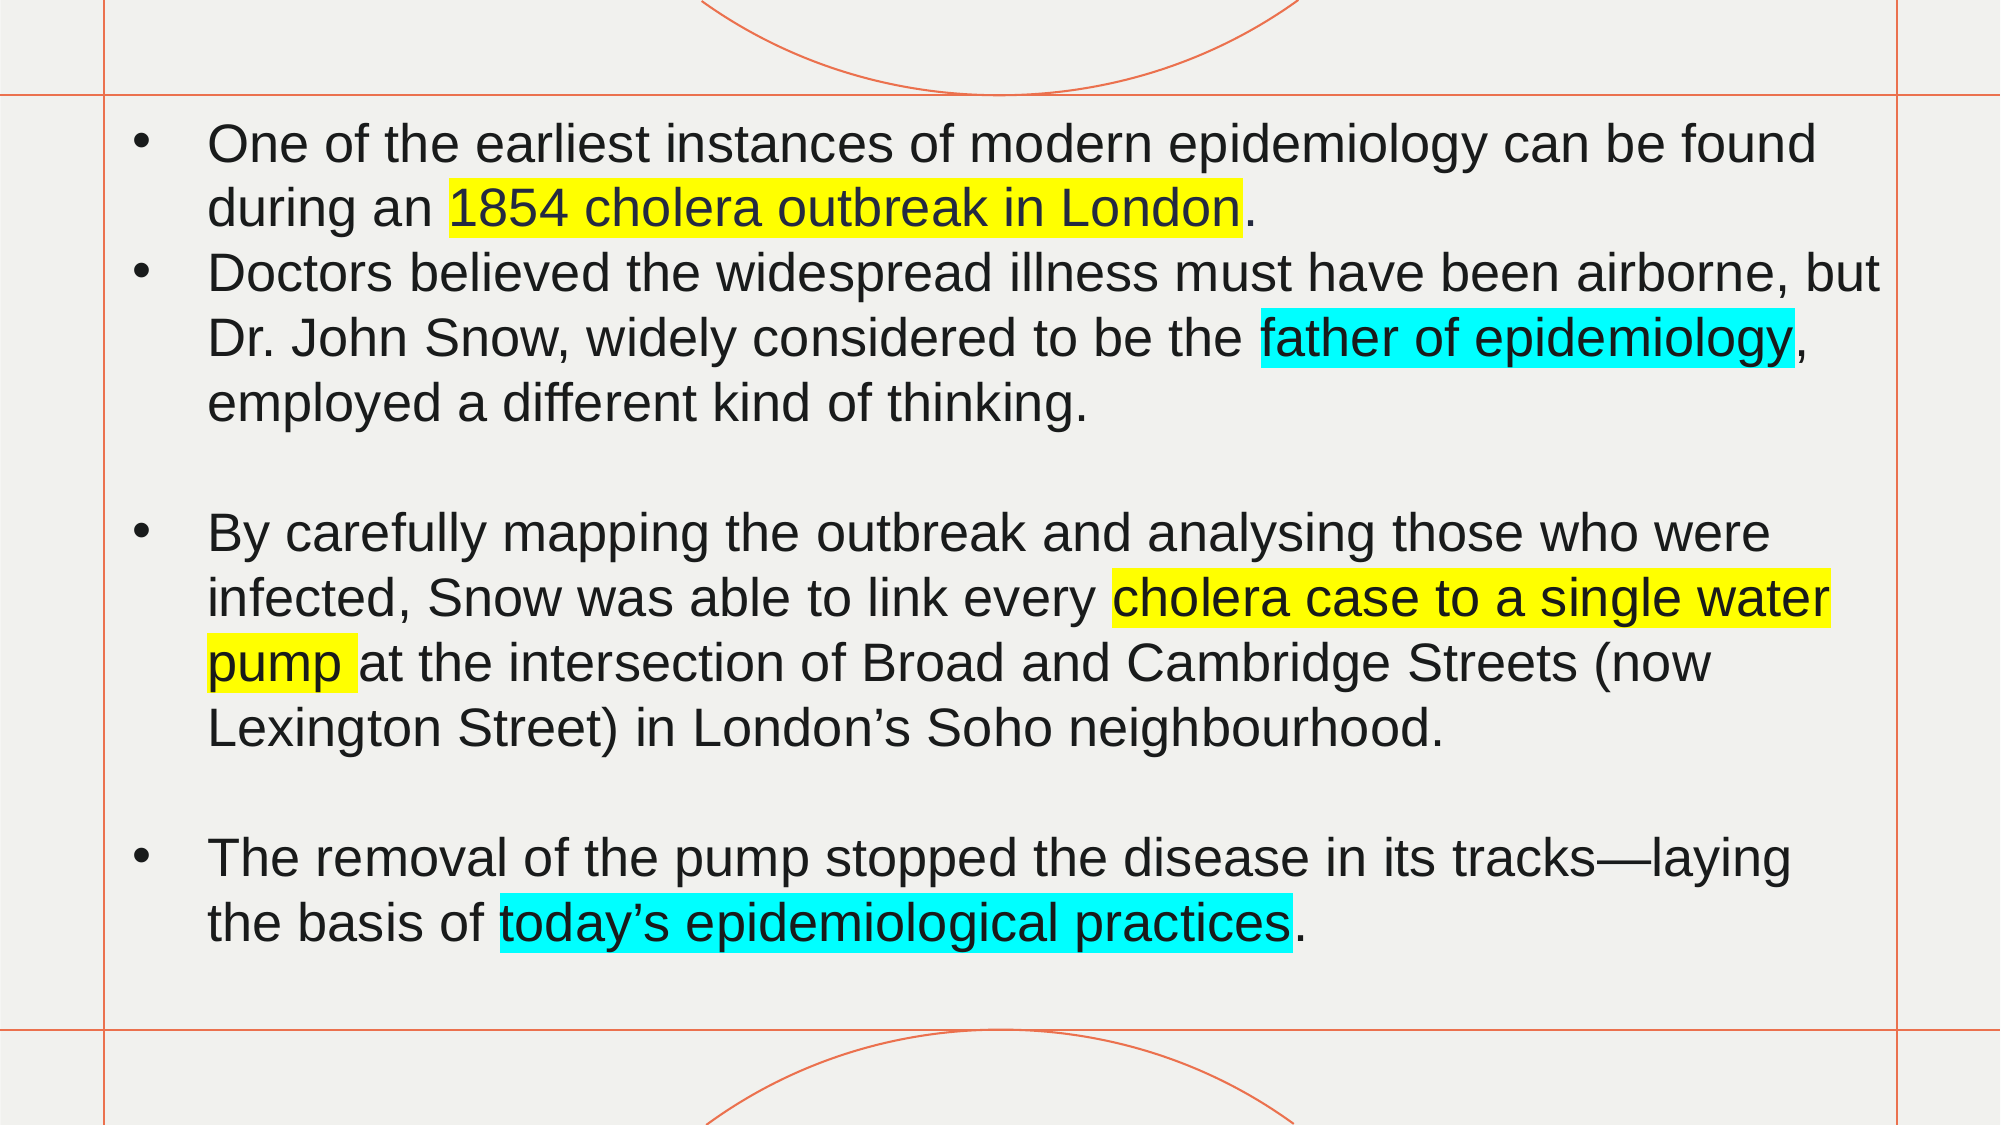

One of the earliest instances of modern epidemiology can be found during an 1854 cholera outbreak in London.
Doctors believed the widespread illness must have been airborne, but Dr. John Snow, widely considered to be the father of epidemiology, employed a different kind of thinking.

By carefully mapping the outbreak and analysing those who were infected, Snow was able to link every cholera case to a single water pump at the intersection of Broad and Cambridge Streets (now Lexington Street) in London’s Soho neighbourhood.

The removal of the pump stopped the disease in its tracks—laying the basis of today’s epidemiological practices.